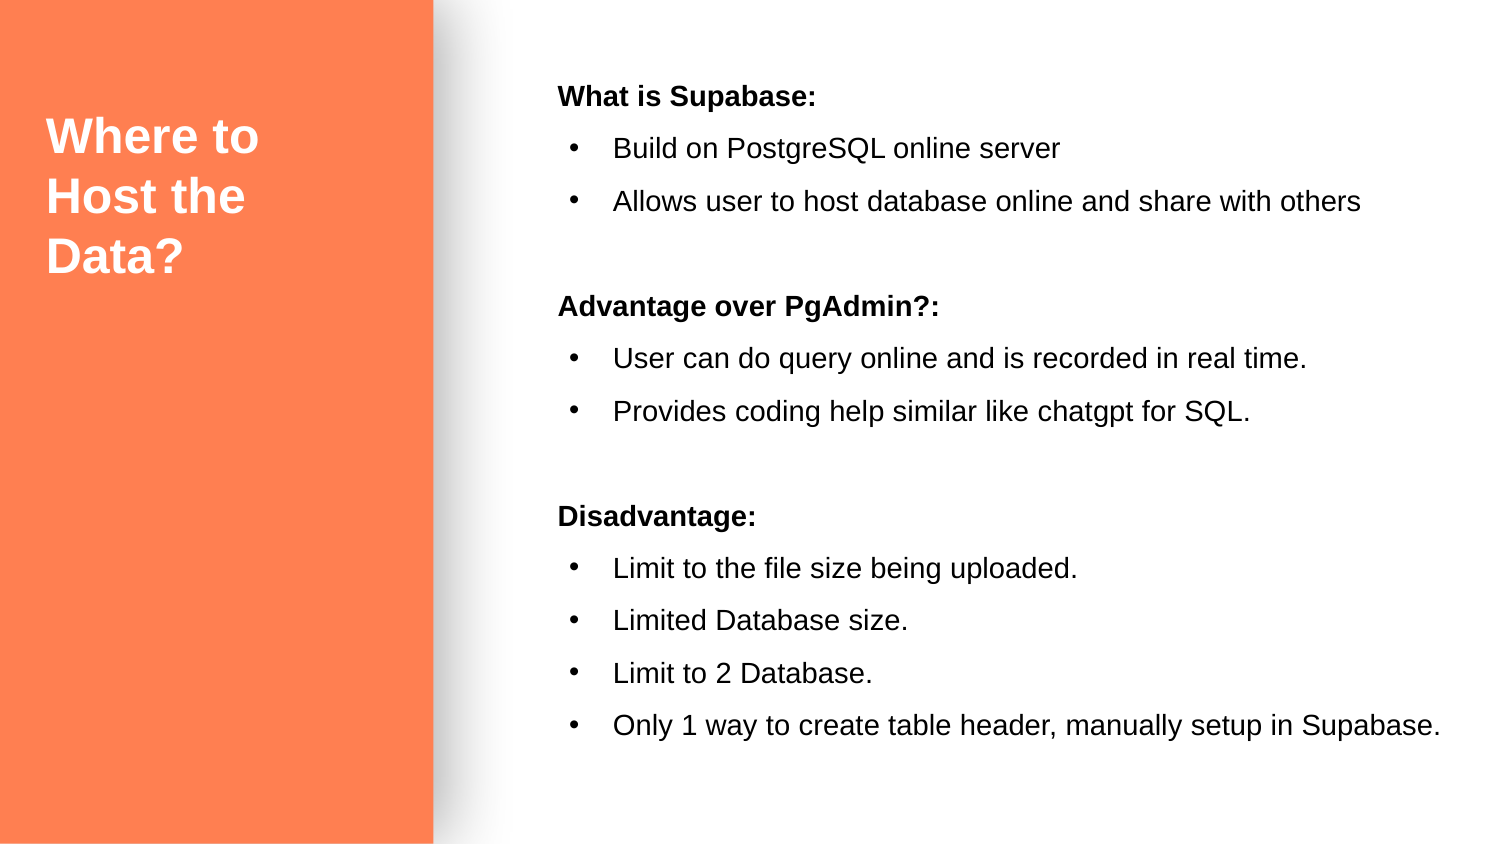

What is Supabase:
 Build on PostgreSQL online server
 Allows user to host database online and share with others

Advantage over PgAdmin?:
 User can do query online and is recorded in real time.
 Provides coding help similar like chatgpt for SQL.

Disadvantage:
 Limit to the file size being uploaded.
 Limited Database size.
 Limit to 2 Database.
 Only 1 way to create table header, manually setup in Supabase.

Where to Host the Data?